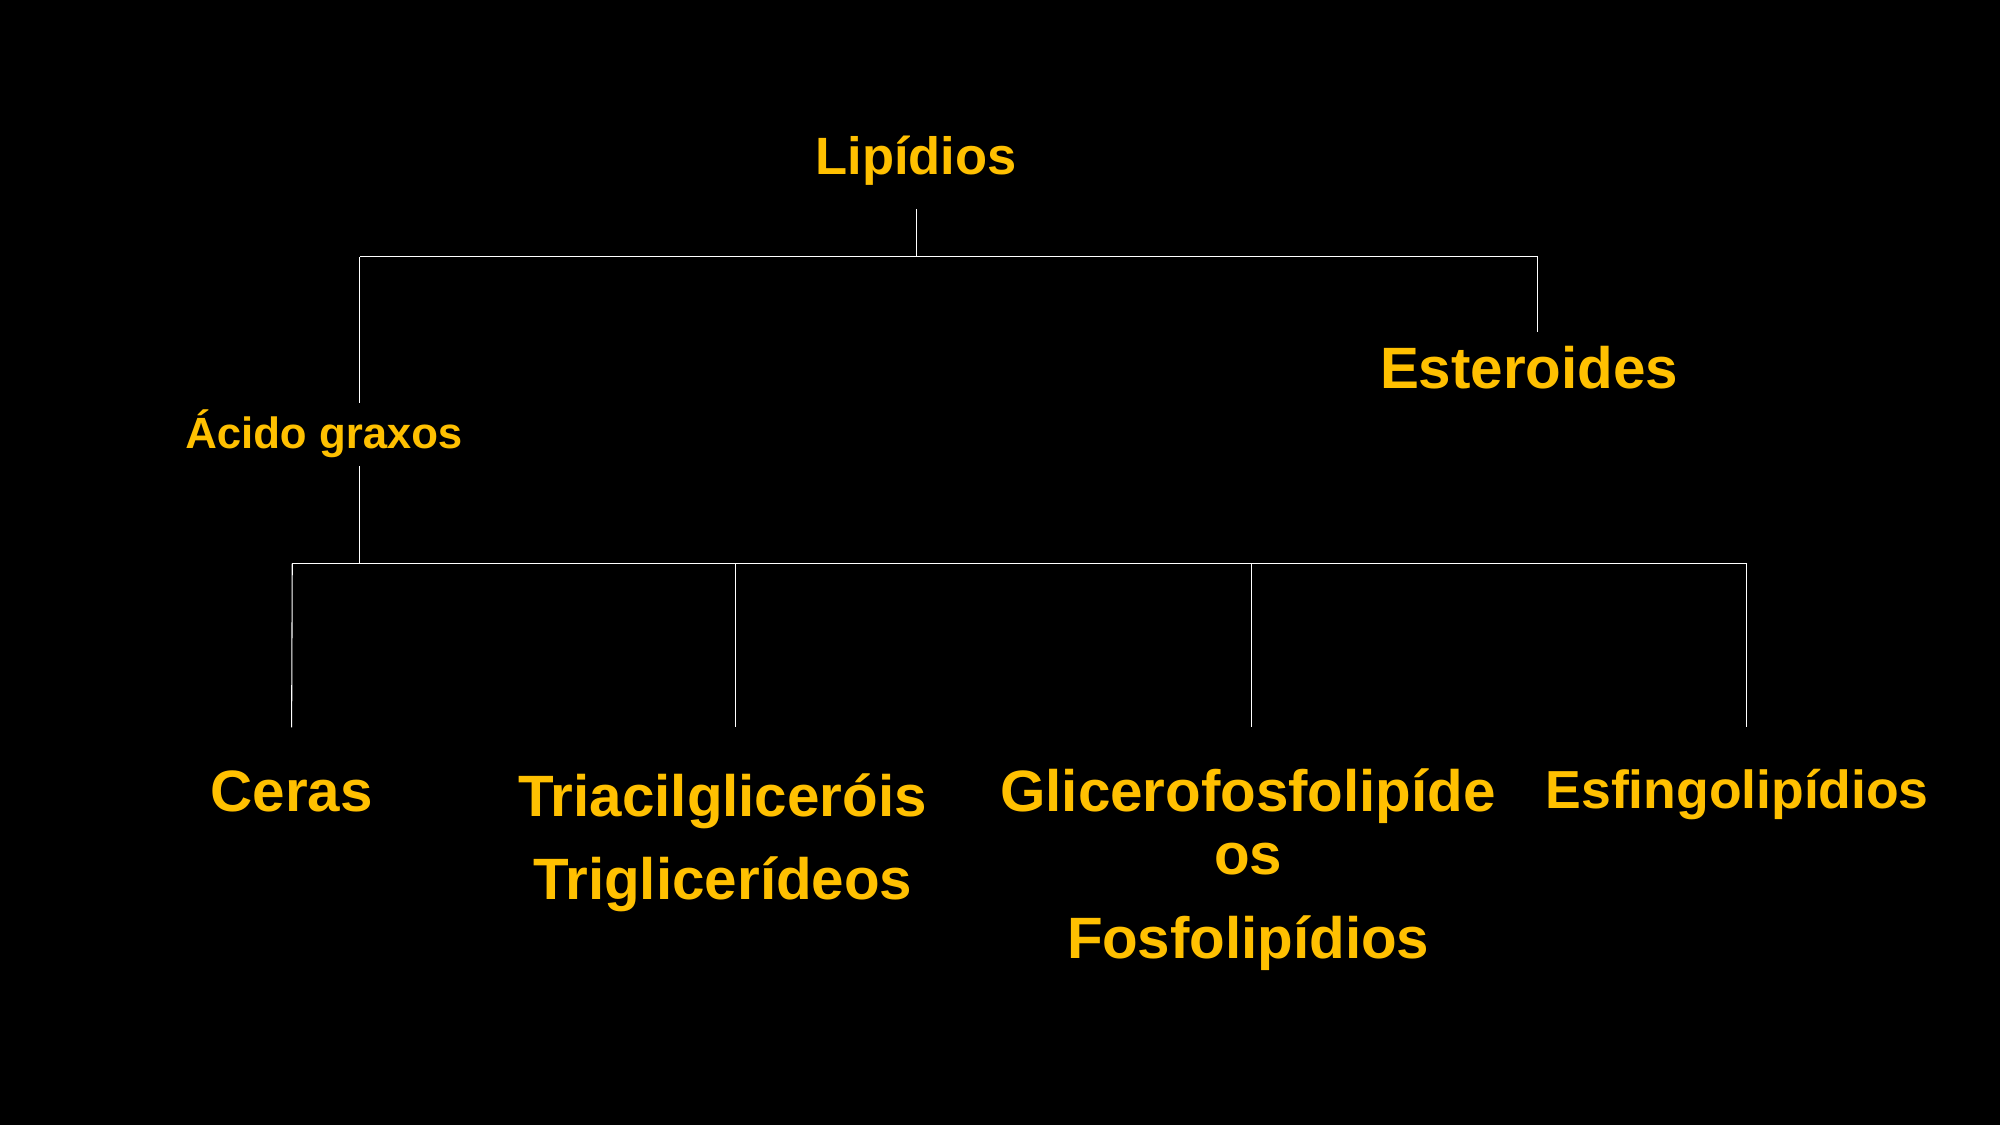

Lipídios

Esteroides

Ácido graxos

Ceras

Glicerofosfolipídeos
Fosfolipídios

Esfingolipídios

Triacilgliceróis
Triglicerídeos